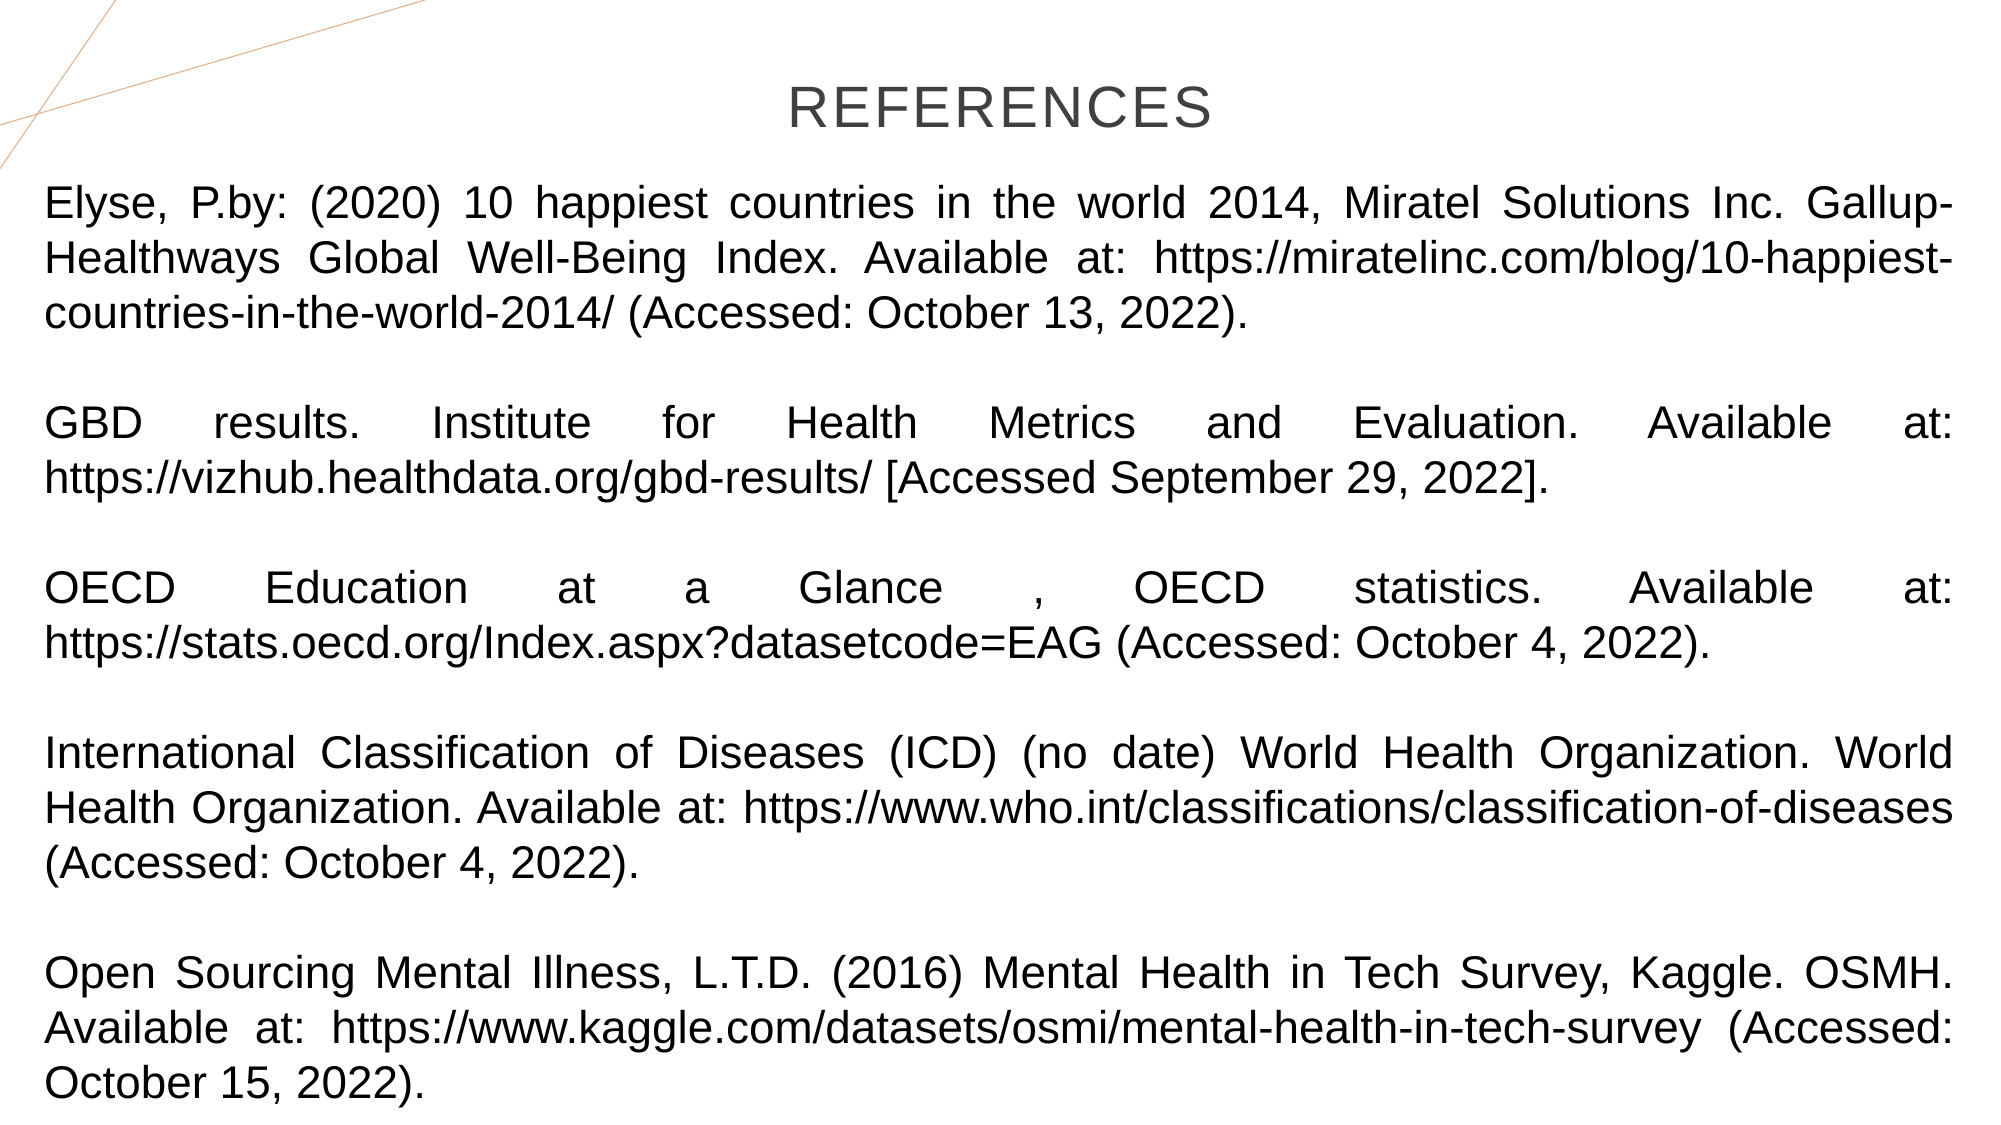

# References
Elyse, P.by: (2020) 10 happiest countries in the world 2014, Miratel Solutions Inc. Gallup-Healthways Global Well-Being Index. Available at: https://miratelinc.com/blog/10-happiest-countries-in-the-world-2014/ (Accessed: October 13, 2022).

GBD results. Institute for Health Metrics and Evaluation. Available at: https://vizhub.healthdata.org/gbd-results/ [Accessed September 29, 2022].

OECD Education at a Glance , OECD statistics. Available at: https://stats.oecd.org/Index.aspx?datasetcode=EAG (Accessed: October 4, 2022).

International Classification of Diseases (ICD) (no date) World Health Organization. World Health Organization. Available at: https://www.who.int/classifications/classification-of-diseases (Accessed: October 4, 2022).

Open Sourcing Mental Illness, L.T.D. (2016) Mental Health in Tech Survey, Kaggle. OSMH. Available at: https://www.kaggle.com/datasets/osmi/mental-health-in-tech-survey (Accessed: October 15, 2022).